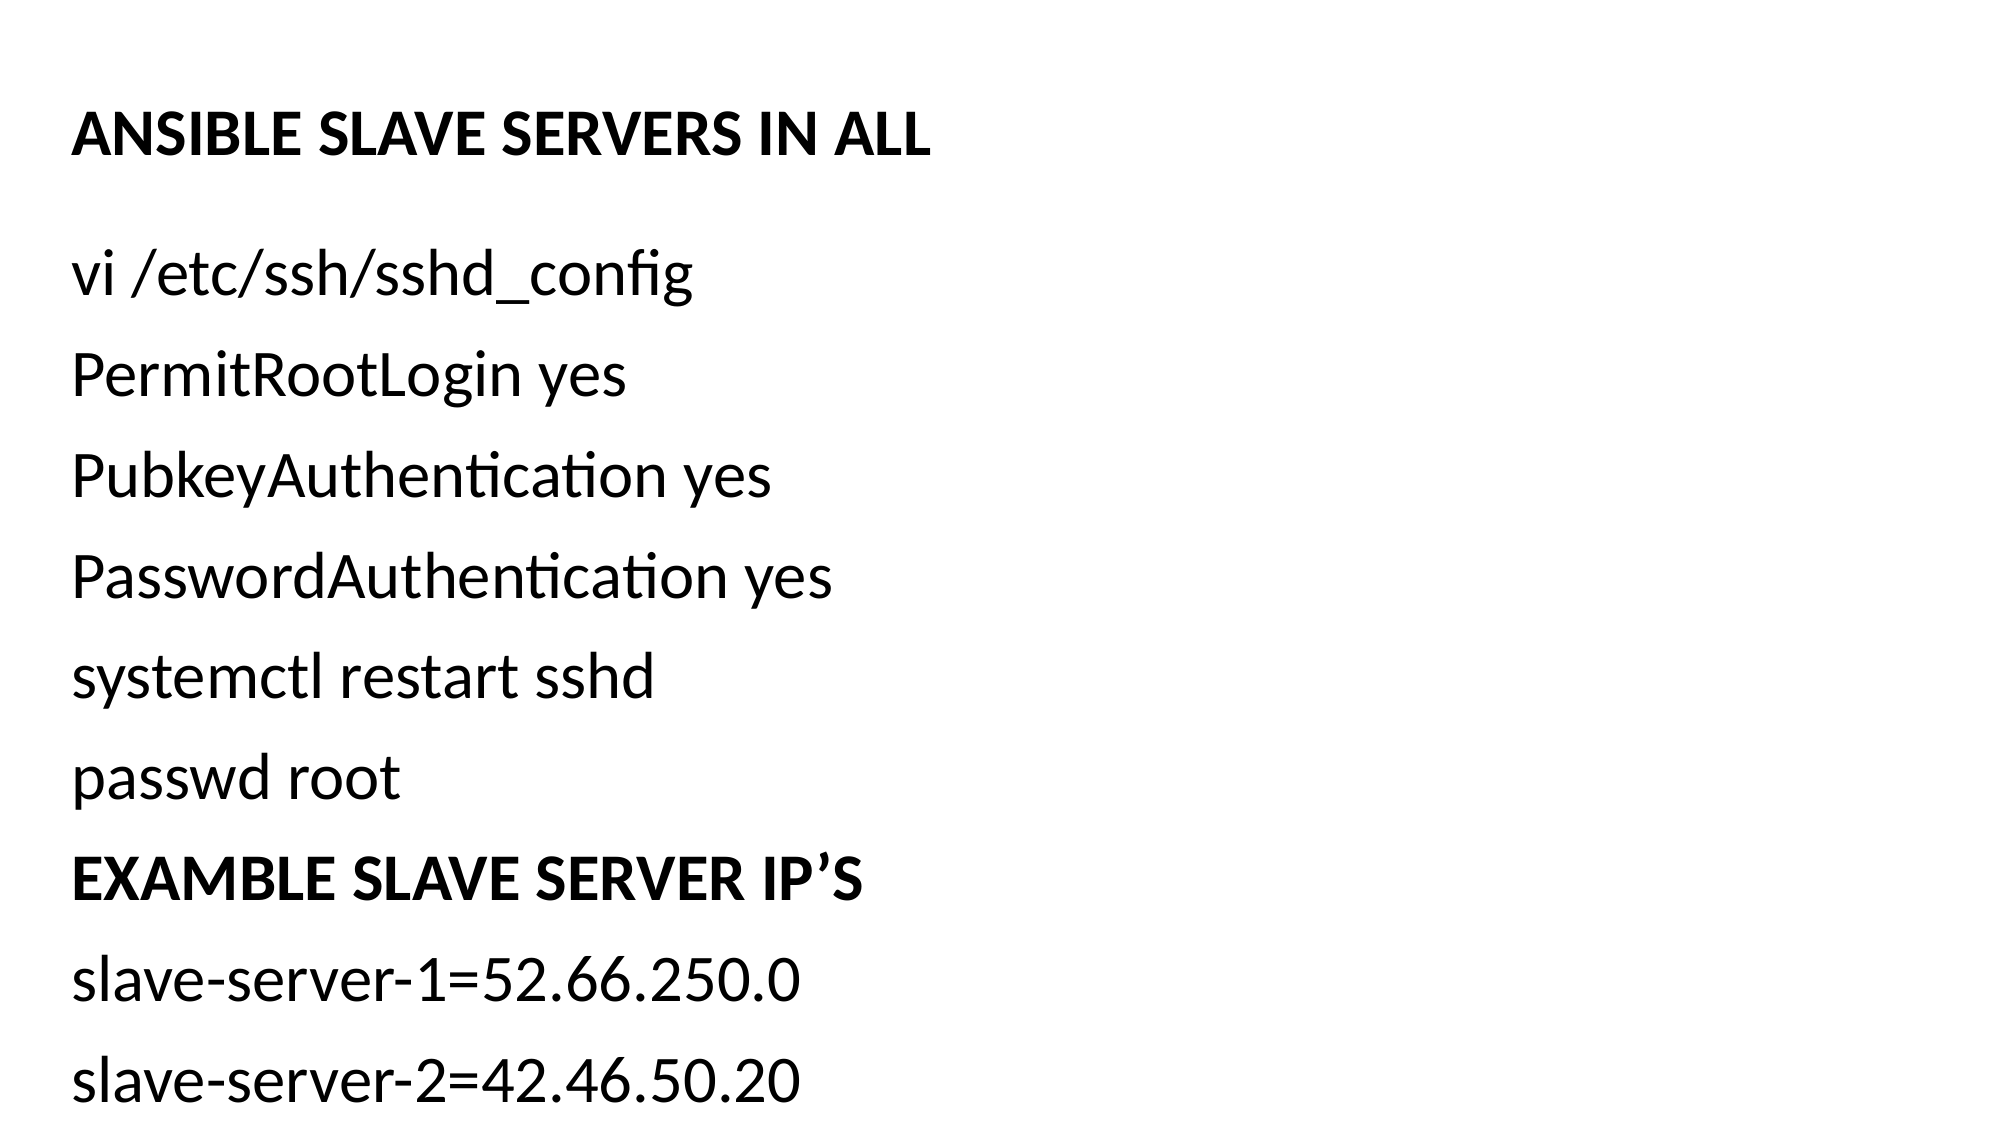

ANSIBLE SLAVE SERVERS IN ALL
vi /etc/ssh/sshd_config
PermitRootLogin yes
PubkeyAuthentication yes
PasswordAuthentication yes
systemctl restart sshd
passwd root
EXAMBLE SLAVE SERVER IP’S
slave-server-1=52.66.250.0
slave-server-2=42.46.50.20